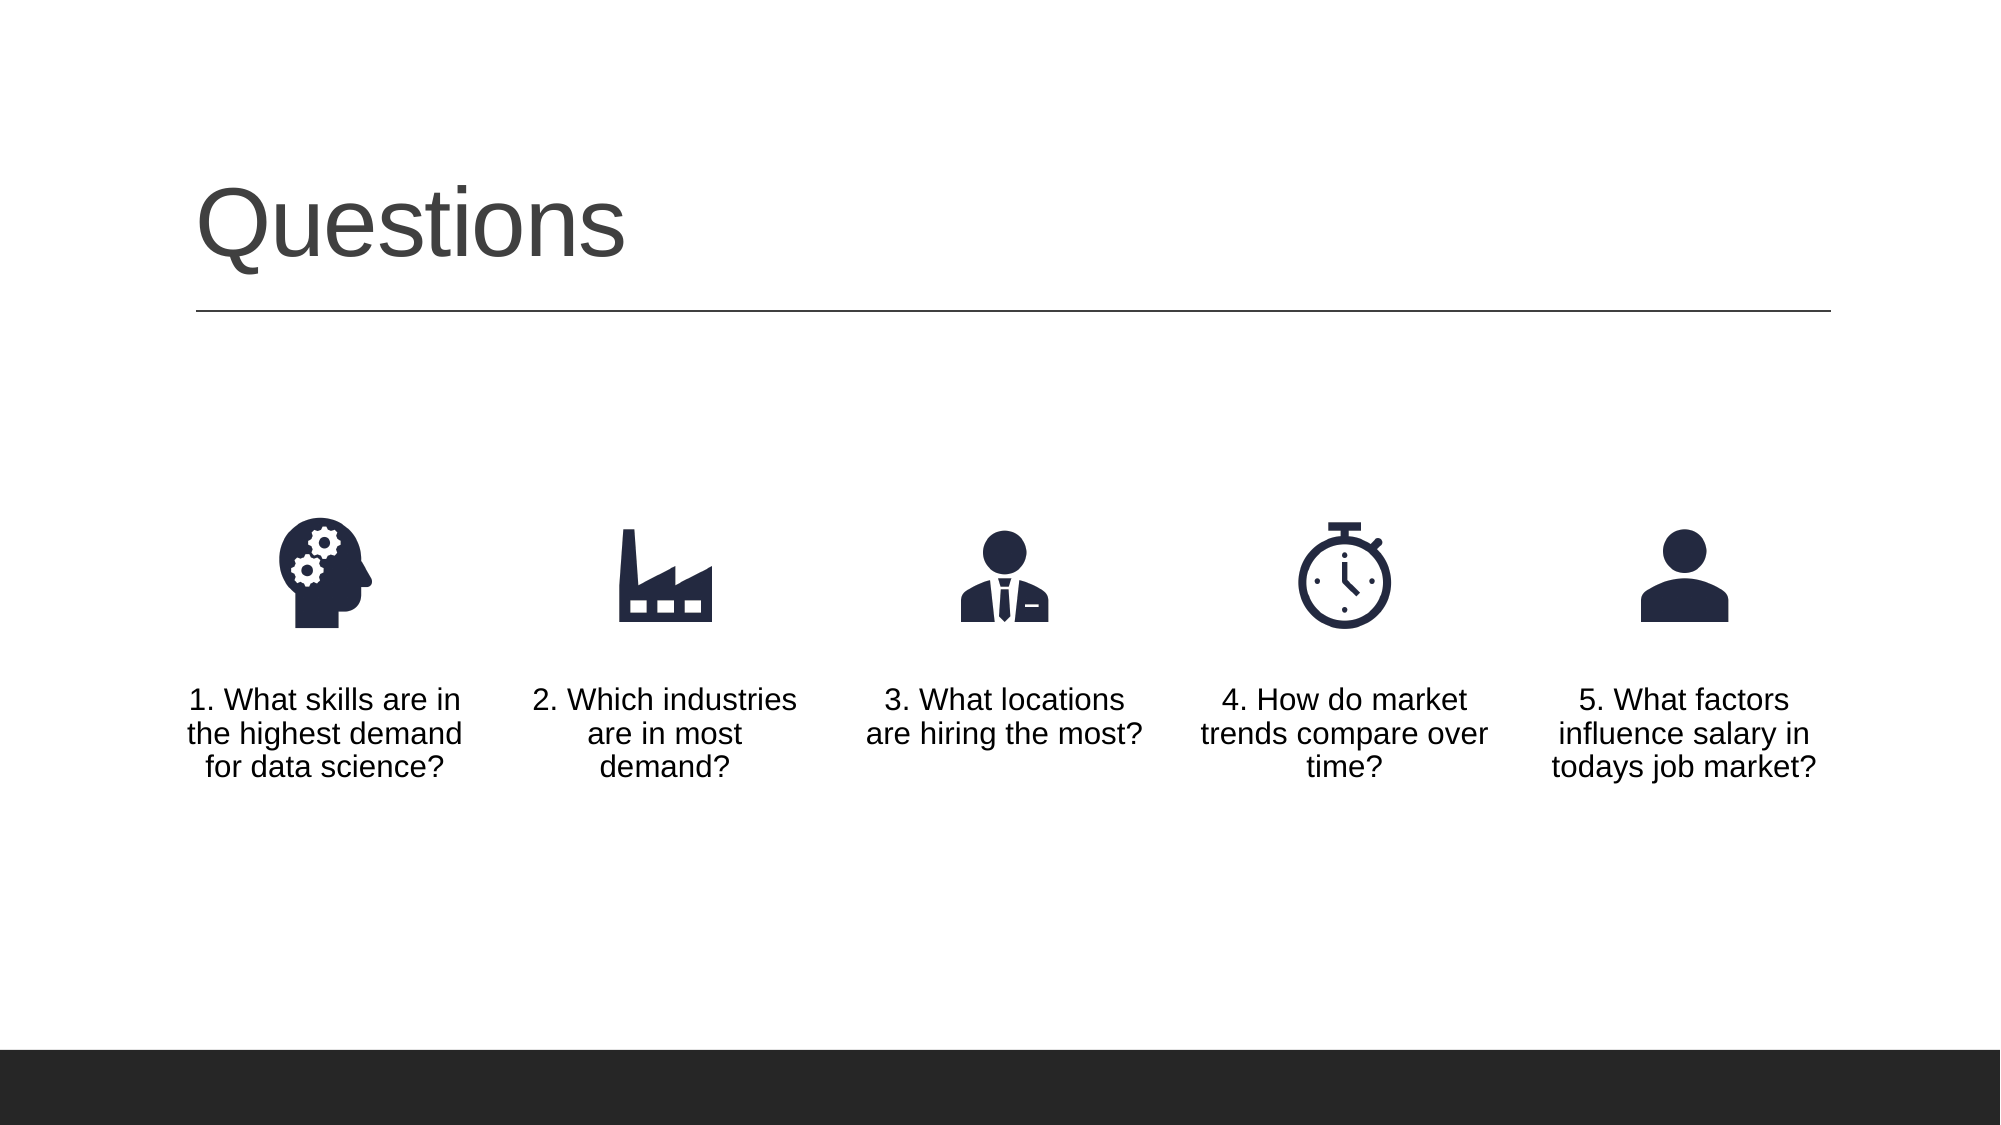

# Questions
1. What skills are in the highest demand for data science?
2. Which industries are in most demand?
3. What locations are hiring the most?
4. How do market trends compare over time?
5. What factors influence salary in todays job market?